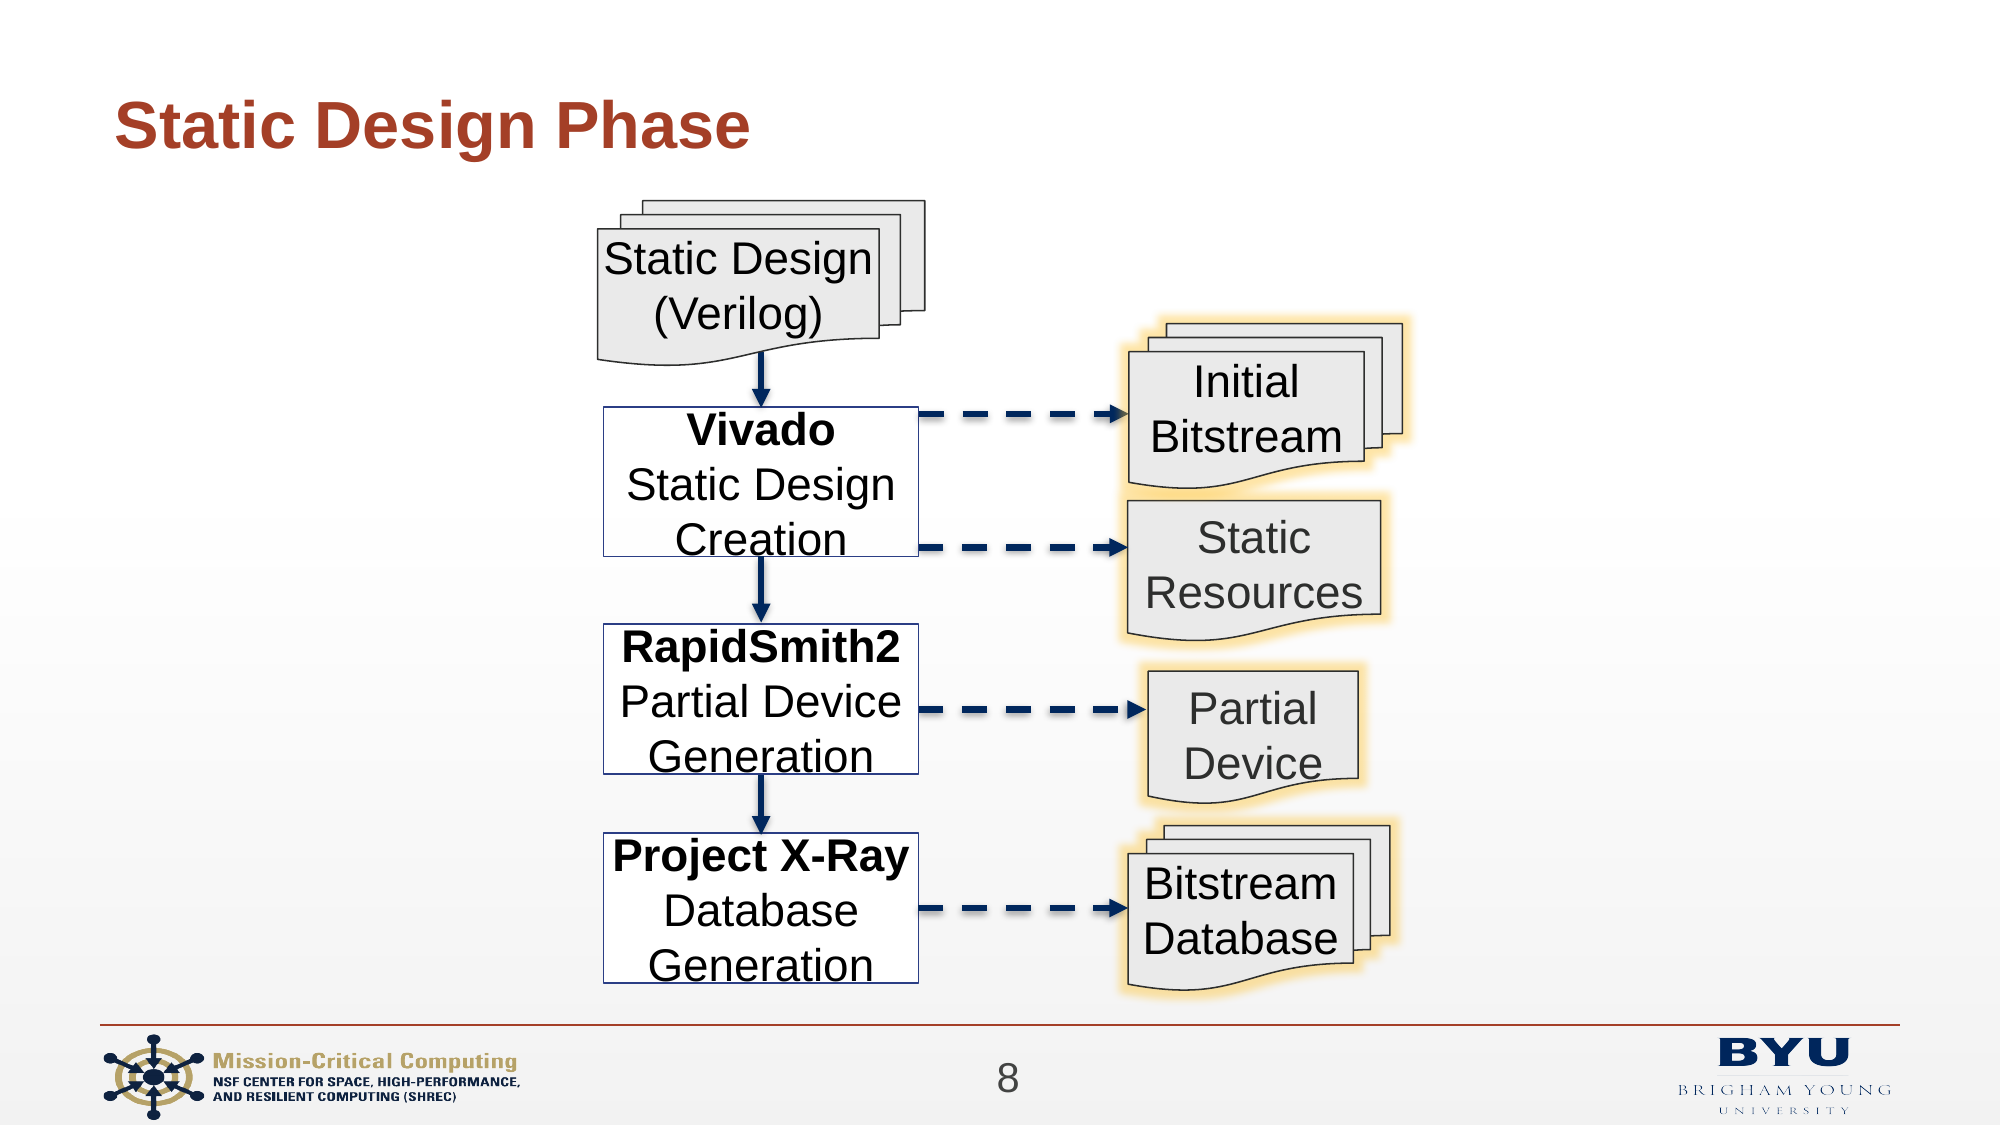

# Static Design Phase
Static Design
(Verilog)
Initial Bitstream
Vivado
Static Design Creation
Static Resources
RapidSmith2
Partial Device Generation
Partial Device
Bitstream Database
Project X-Ray
Database Generation
8